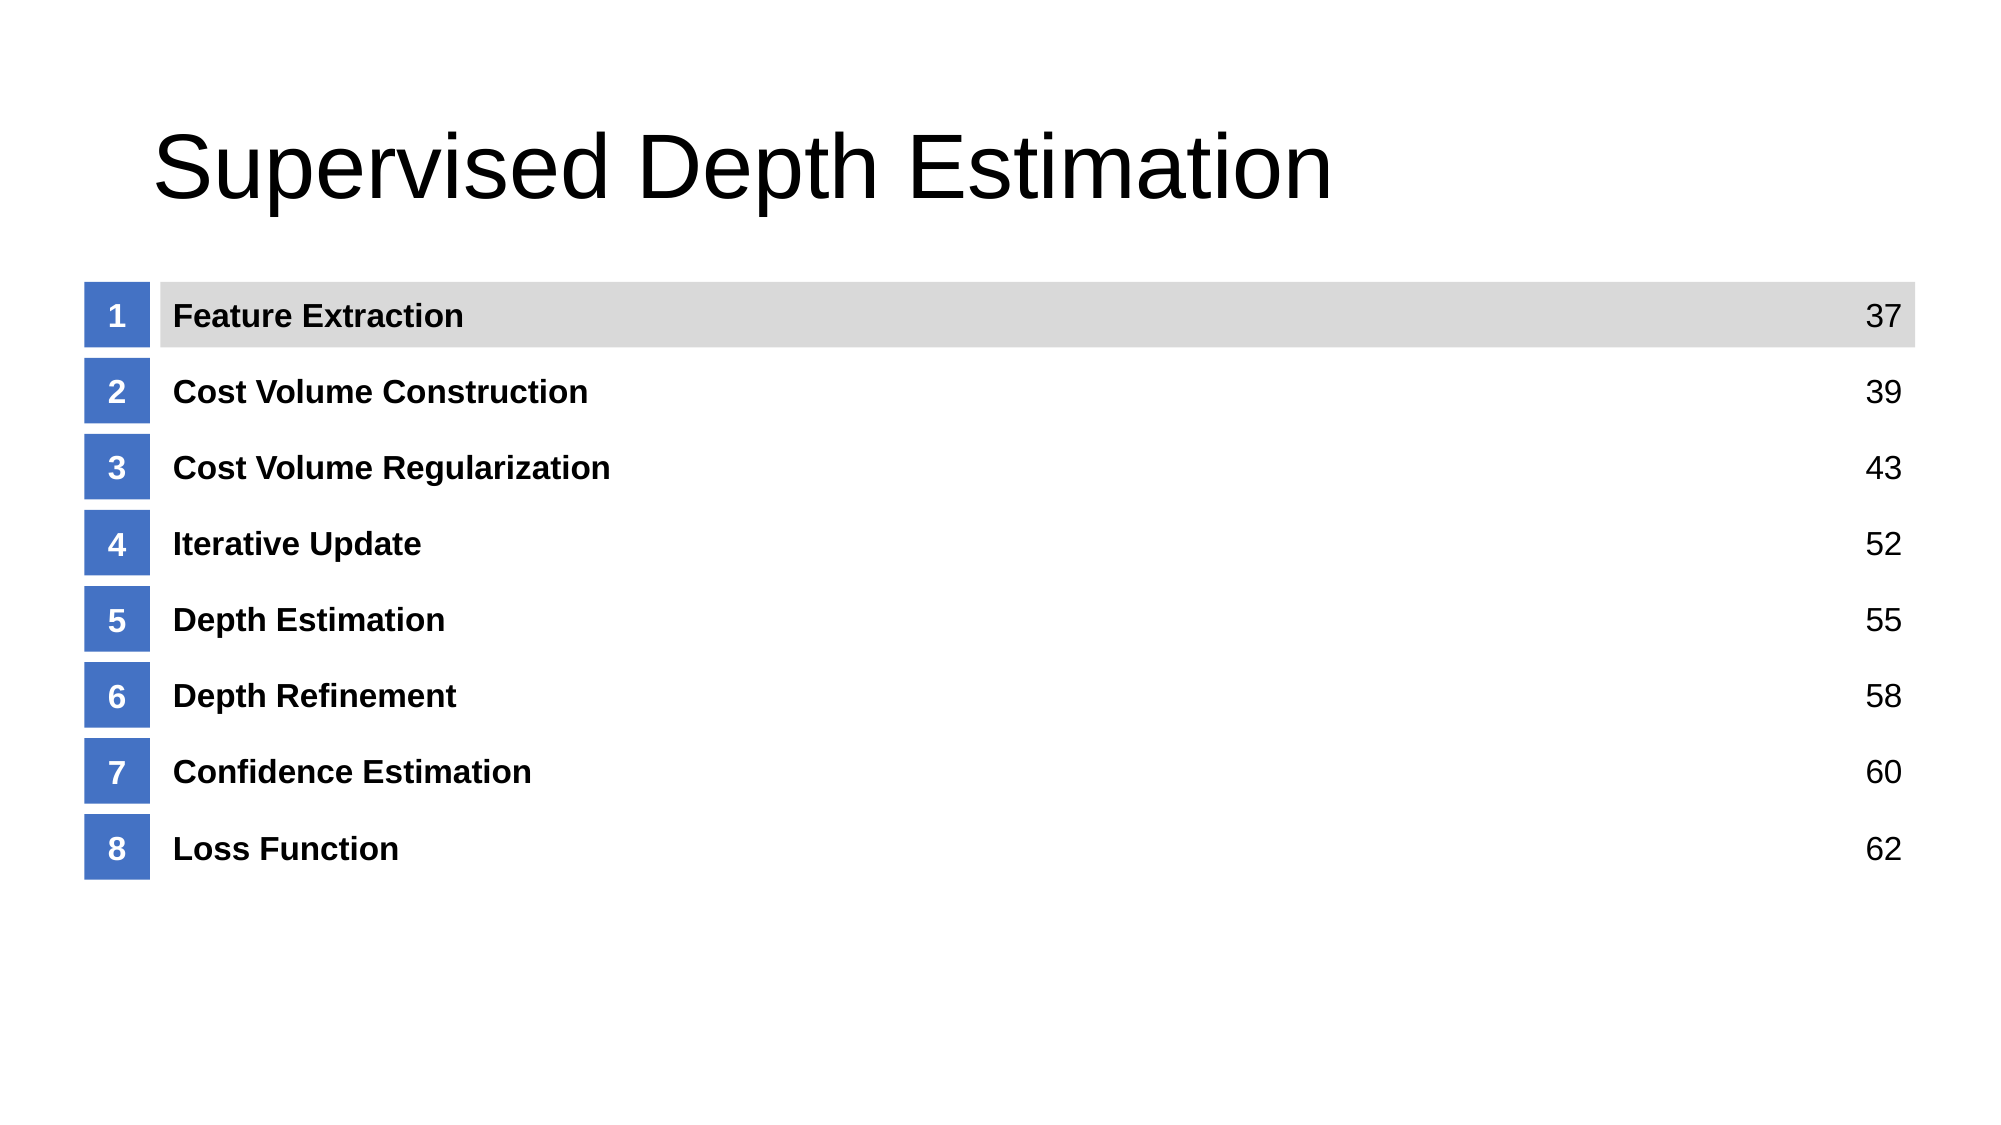

# Supervised Depth Estimation
1

Feature Extraction
37
2
Cost Volume Construction
39
3
Cost Volume Regularization
43
4
Iterative Update
52
5
Depth Estimation
55
6
Depth Refinement
58
7
Confidence Estimation
60
8
Loss Function
62